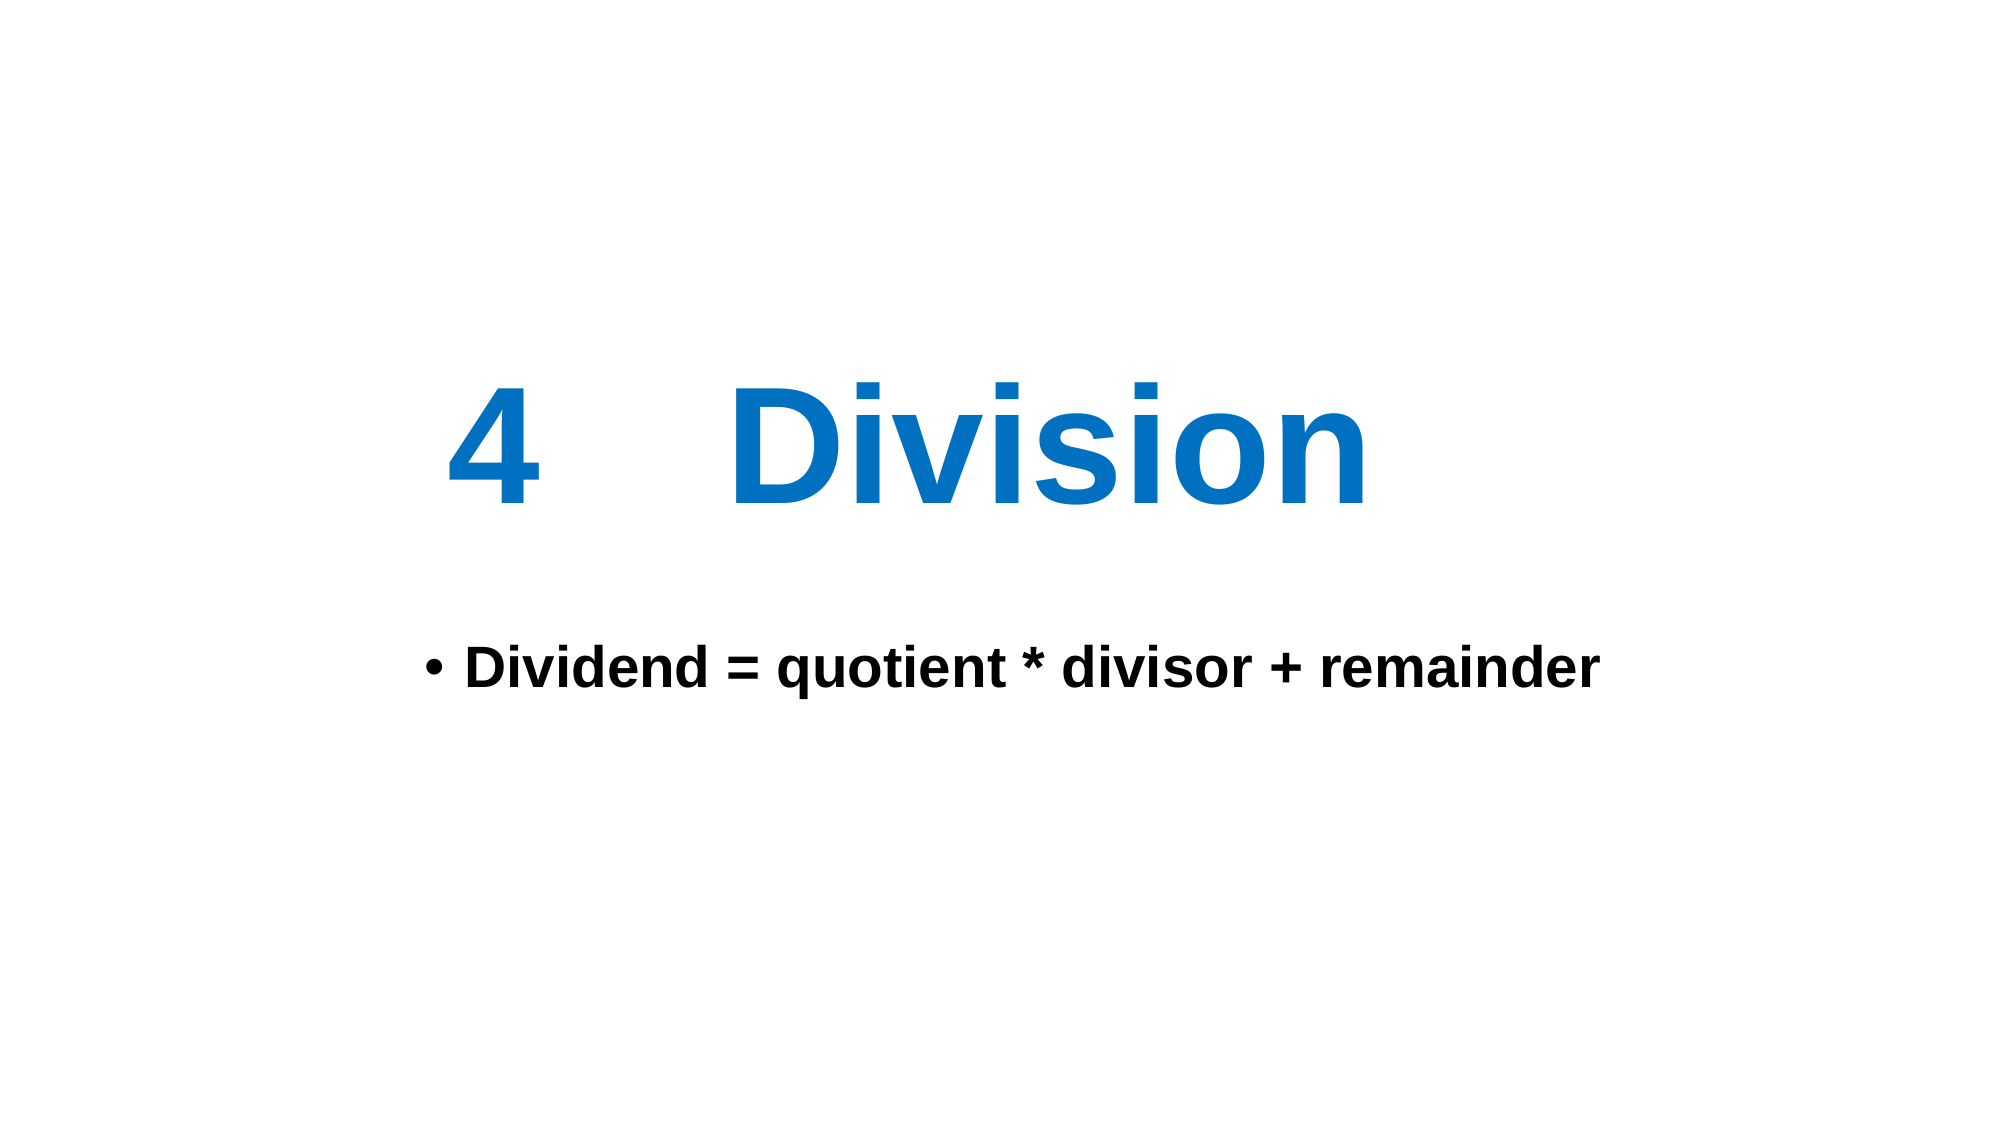

4    Division
Dividend = quotient * divisor + remainder